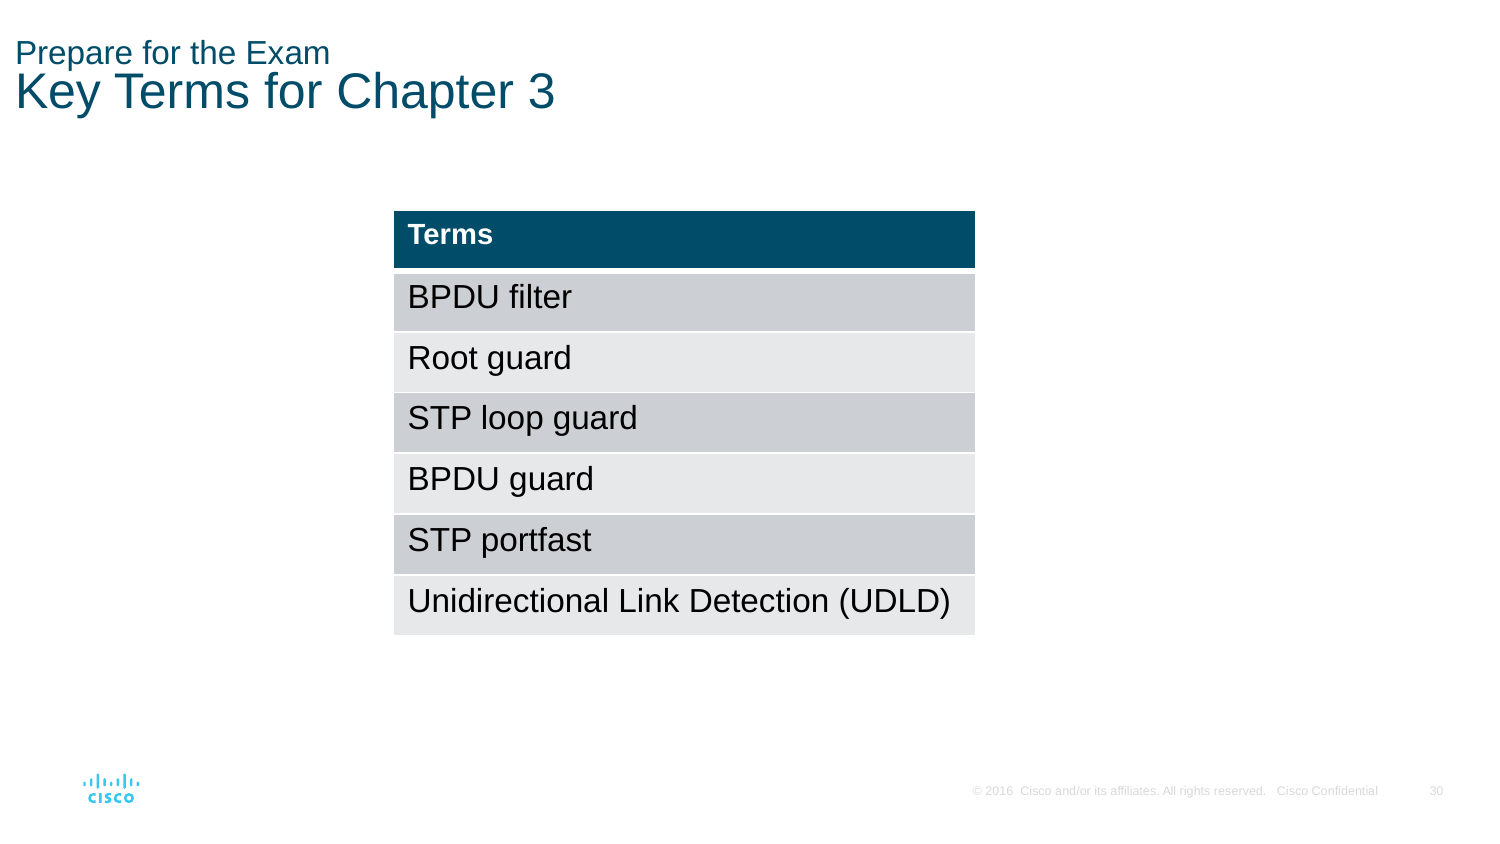

# Prepare for the Exam Key Terms for Chapter 3
| Terms |
| --- |
| BPDU filter |
| Root guard |
| STP loop guard |
| BPDU guard |
| STP portfast |
| Unidirectional Link Detection (UDLD) |